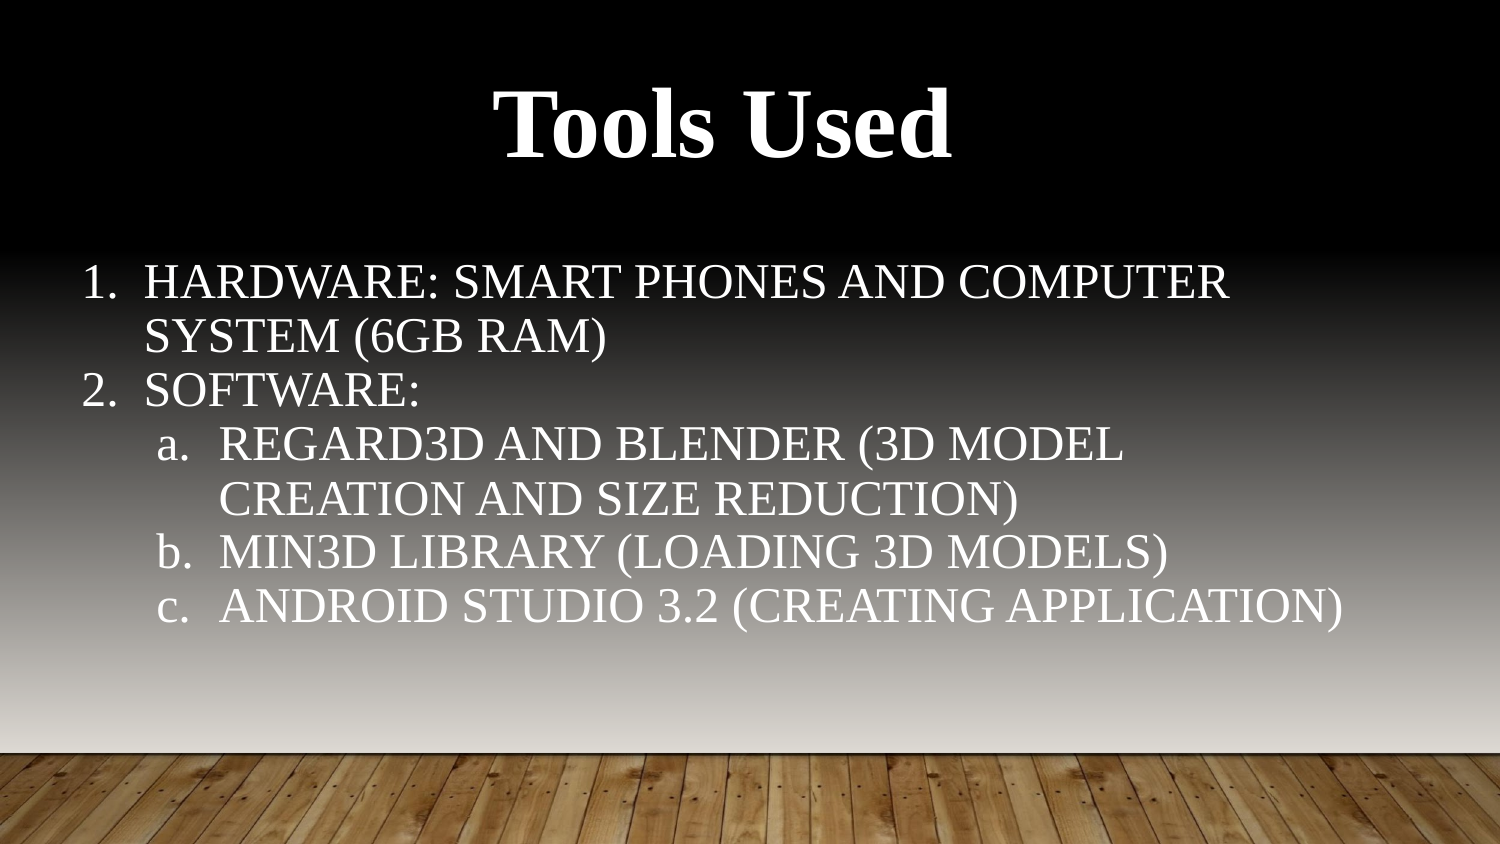

Tools Used
# HARDWARE: SMART PHONES AND COMPUTER SYSTEM (6GB RAM)
SOFTWARE:
REGARD3D AND BLENDER (3D MODEL CREATION AND SIZE REDUCTION)
MIN3D LIBRARY (LOADING 3D MODELS)
ANDROID STUDIO 3.2 (CREATING APPLICATION)